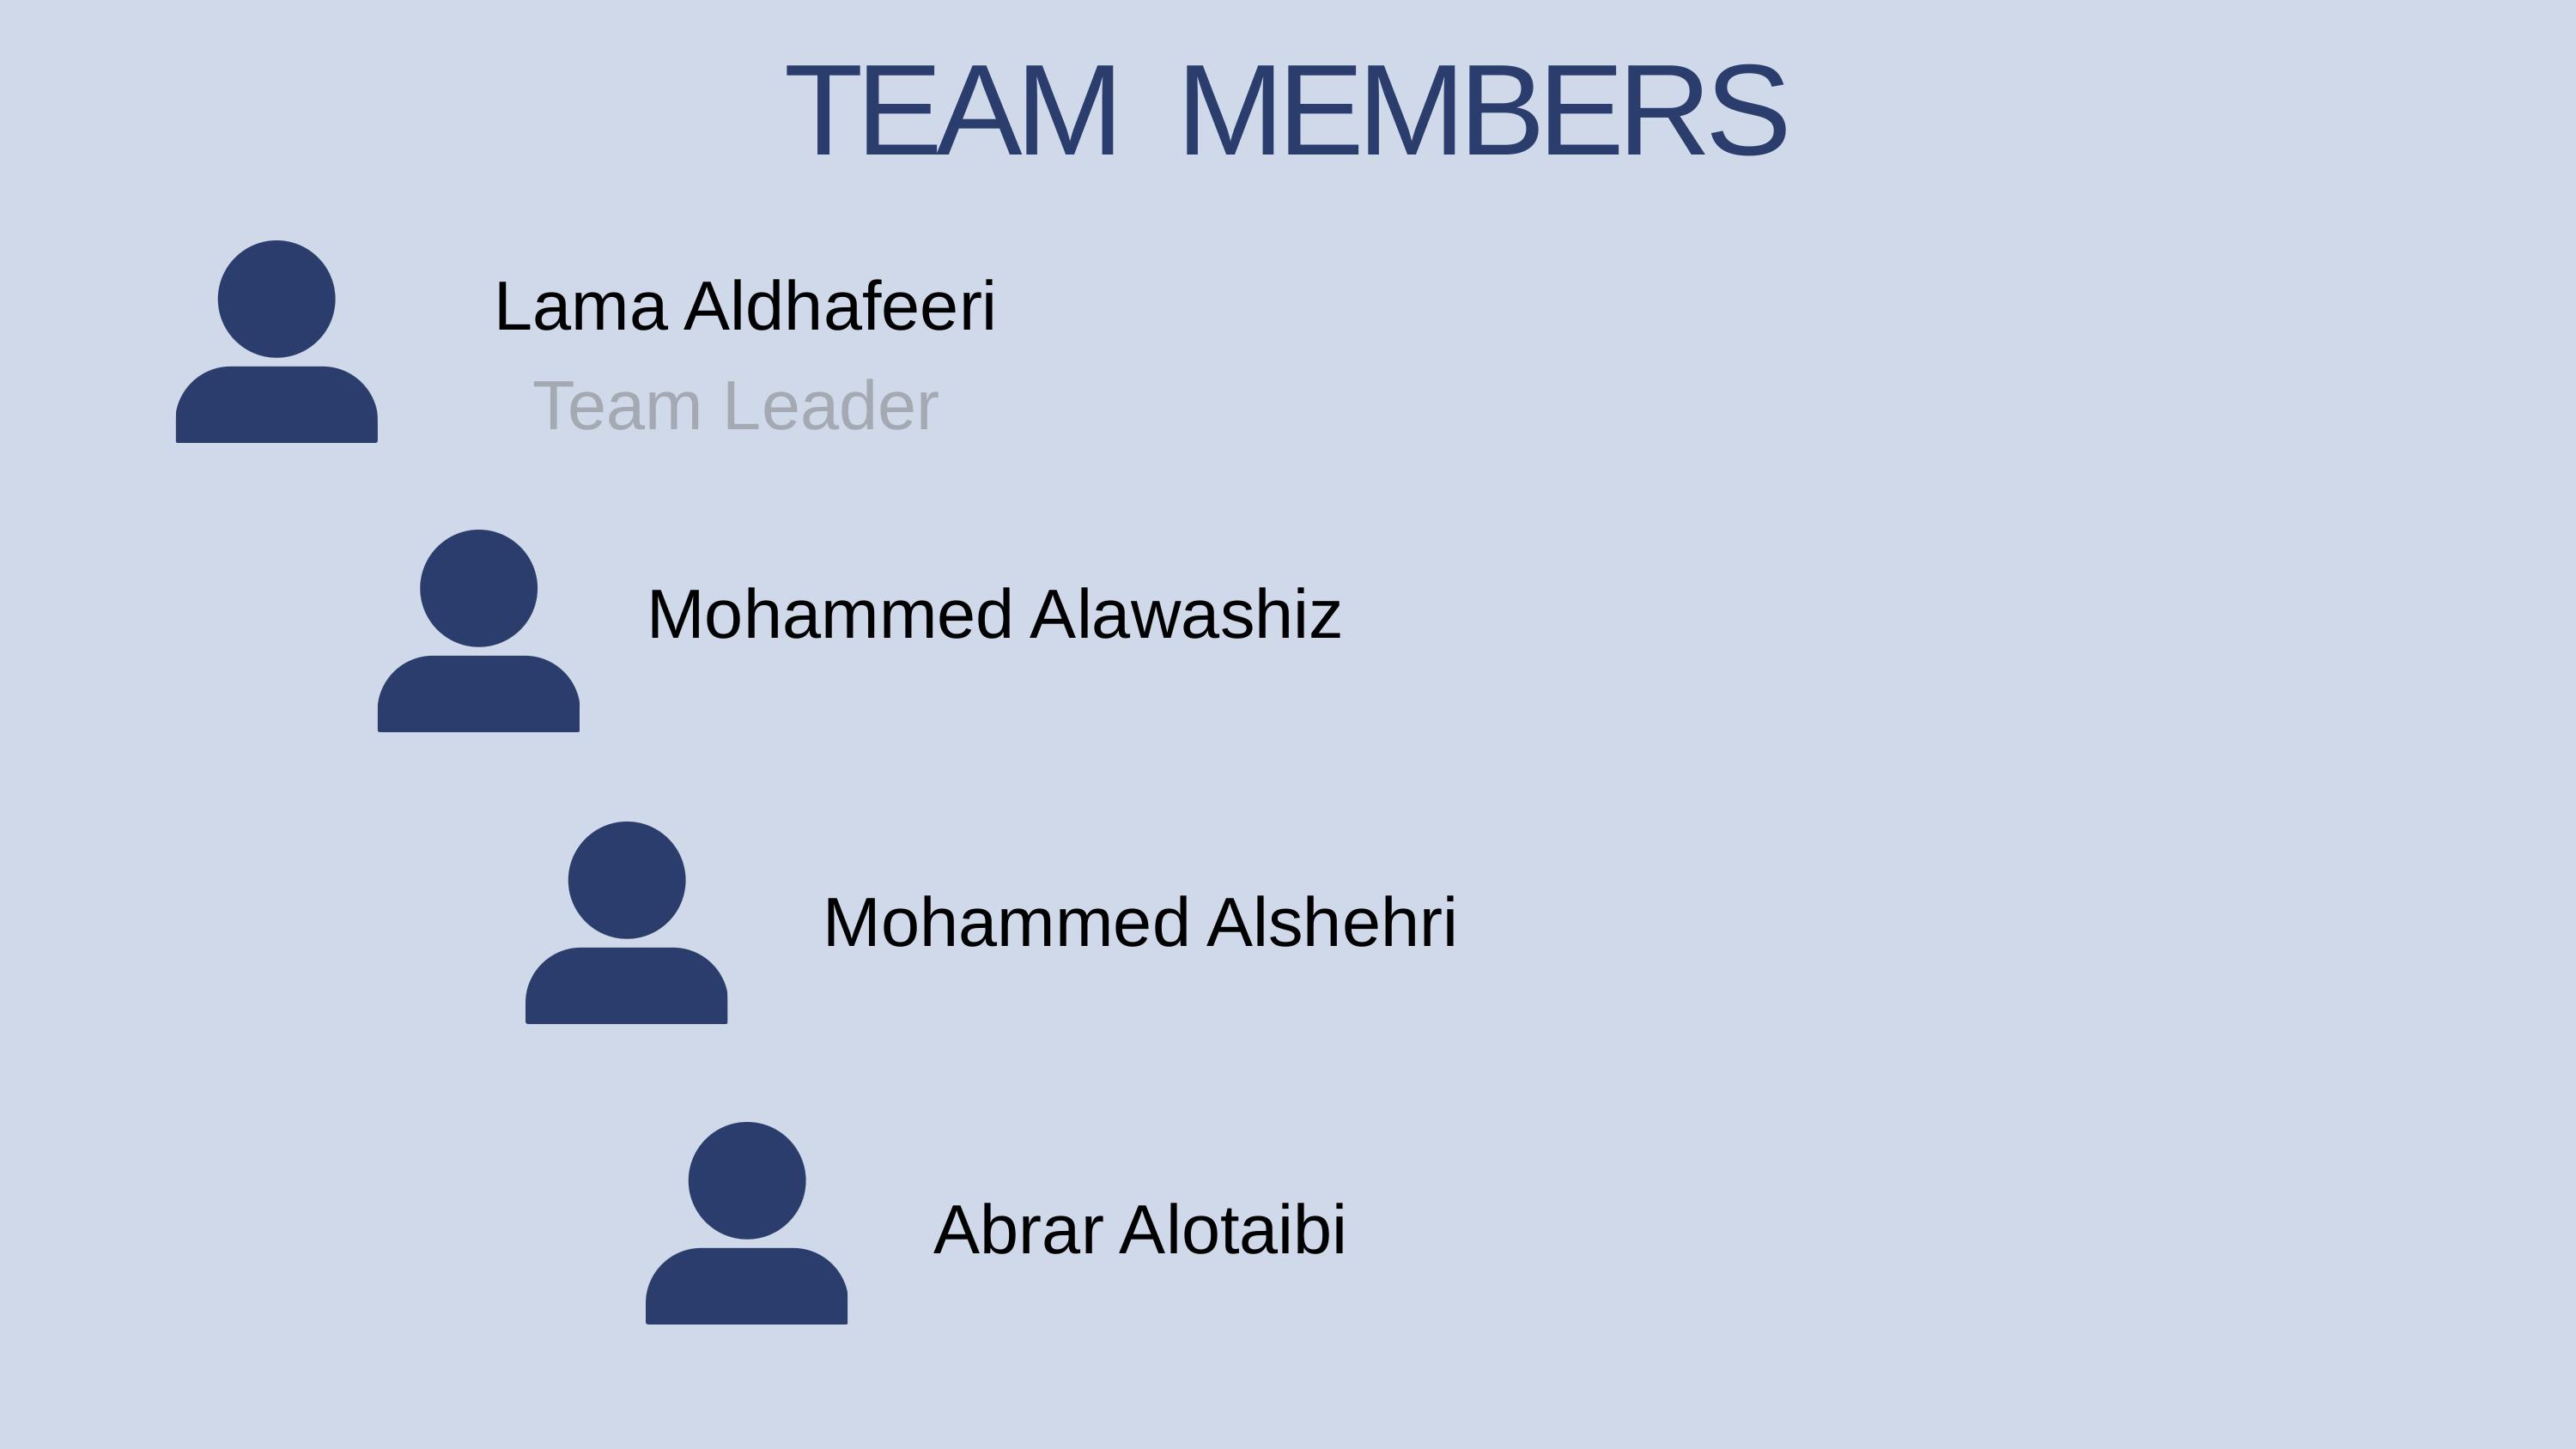

TEAM  MEMBERS

 Lama Aldhafeeri
Team Leader

Mohammed Alawashiz

Mohammed Alshehri

Abrar Alotaibi